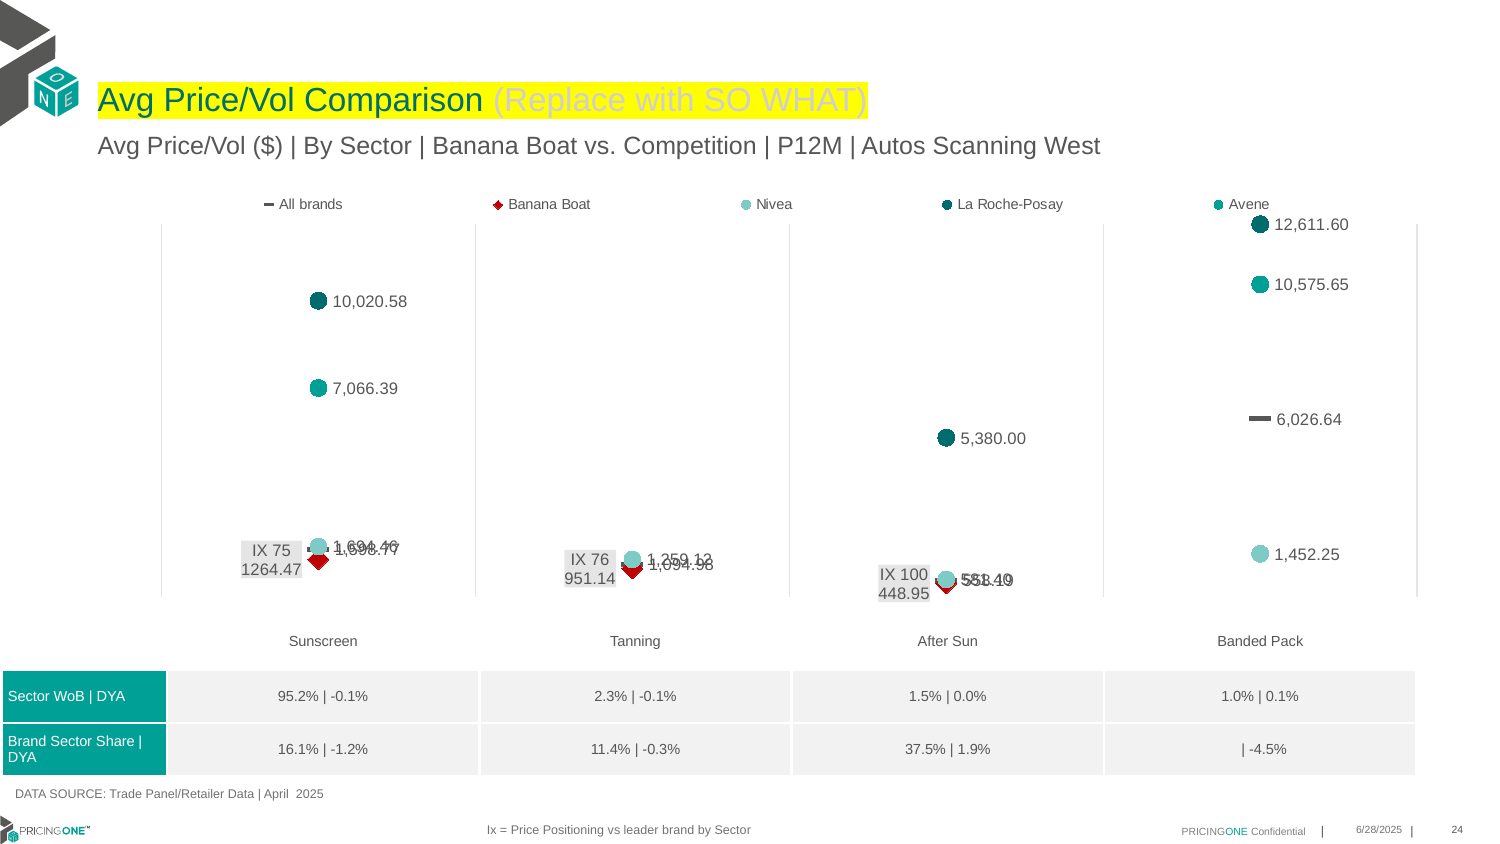

# Avg Price/Vol Comparison (Replace with SO WHAT)
Avg Price/Vol ($) | By Sector | Banana Boat vs. Competition | P12M | Autos Scanning West

### Chart

| Category | All brands | Banana Boat | Nivea | La Roche-Posay | Avene |
|---|---|---|---|---|---|
| IX 75 | 1598.77 | 1264.47 | 1694.46 | 10020.58 | 7066.39 |
| IX 76 | 1094.98 | 951.14 | 1259.12 | None | None |
| IX 100 | 558.19 | 448.95 | 581.4 | 5380.0 | None |
| IX 0 | 6026.64 | None | 1452.25 | 12611.6 | 10575.65 |
|  | Sunscreen | Tanning | After Sun | Banded Pack |
| --- | --- | --- | --- | --- |
| Sector WoB | DYA | 95.2% | -0.1% | 2.3% | -0.1% | 1.5% | 0.0% | 1.0% | 0.1% |
| Brand Sector Share | DYA | 16.1% | -1.2% | 11.4% | -0.3% | 37.5% | 1.9% | | -4.5% |
DATA SOURCE: Trade Panel/Retailer Data | April  2025
Ix = Price Positioning vs leader brand by Sector
6/28/2025
24